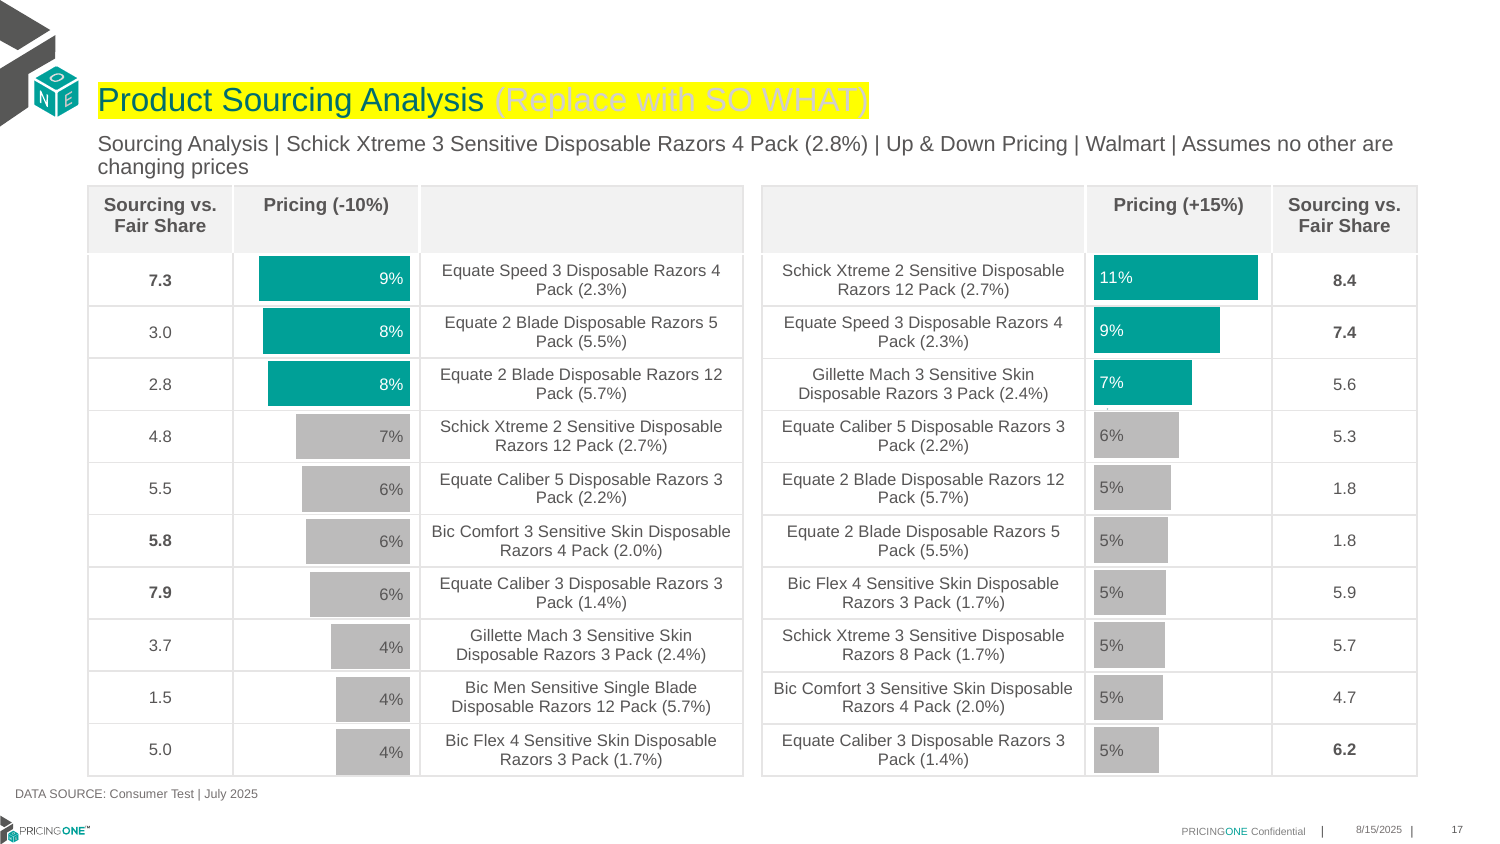

# Product Sourcing Analysis (Replace with SO WHAT)
Sourcing Analysis | Schick Xtreme 3 Sensitive Disposable Razors 4 Pack (2.8%) | Up & Down Pricing | Walmart | Assumes no other are changing prices
| Sourcing vs. Fair Share | Pricing (-10%) |  |
| --- | --- | --- |
| 7.3 |  | Equate Speed 3 Disposable Razors 4 Pack (2.3%) |
| 3.0 |  | Equate 2 Blade Disposable Razors 5 Pack (5.5%) |
| 2.8 |  | Equate 2 Blade Disposable Razors 12 Pack (5.7%) |
| 4.8 |  | Schick Xtreme 2 Sensitive Disposable Razors 12 Pack (2.7%) |
| 5.5 |  | Equate Caliber 5 Disposable Razors 3 Pack (2.2%) |
| 5.8 |  | Bic Comfort 3 Sensitive Skin Disposable Razors 4 Pack (2.0%) |
| 7.9 |  | Equate Caliber 3 Disposable Razors 3 Pack (1.4%) |
| 3.7 |  | Gillette Mach 3 Sensitive Skin Disposable Razors 3 Pack (2.4%) |
| 1.5 |  | Bic Men Sensitive Single Blade Disposable Razors 12 Pack (5.7%) |
| 5.0 |  | Bic Flex 4 Sensitive Skin Disposable Razors 3 Pack (1.7%) |
|  | Pricing (+15%) | Sourcing vs. Fair Share |
| --- | --- | --- |
| Schick Xtreme 2 Sensitive Disposable Razors 12 Pack (2.7%) |  | 8.4 |
| Equate Speed 3 Disposable Razors 4 Pack (2.3%) |  | 7.4 |
| Gillette Mach 3 Sensitive Skin Disposable Razors 3 Pack (2.4%) |  | 5.6 |
| Equate Caliber 5 Disposable Razors 3 Pack (2.2%) |  | 5.3 |
| Equate 2 Blade Disposable Razors 12 Pack (5.7%) |  | 1.8 |
| Equate 2 Blade Disposable Razors 5 Pack (5.5%) |  | 1.8 |
| Bic Flex 4 Sensitive Skin Disposable Razors 3 Pack (1.7%) |  | 5.9 |
| Schick Xtreme 3 Sensitive Disposable Razors 8 Pack (1.7%) |  | 5.7 |
| Bic Comfort 3 Sensitive Skin Disposable Razors 4 Pack (2.0%) |  | 4.7 |
| Equate Caliber 3 Disposable Razors 3 Pack (1.4%) |  | 6.2 |

### Chart

| Category | Schick Xtreme 3 Sensitive Disposable Razors 4 Pack (2.8%) |
|---|---|
| Schick Xtreme 2 Sensitive Disposable Razors 12 Pack (2.7%) | 0.11368442940416866 |
| Equate Speed 3 Disposable Razors 4 Pack (2.3%) | 0.08770933785695394 |
| Gillette Mach 3 Sensitive Skin Disposable Razors 3 Pack (2.4%) | 0.0683426544806551 |
| Equate Caliber 5 Disposable Razors 3 Pack (2.2%) | 0.05909880317750795 |
| Equate 2 Blade Disposable Razors 12 Pack (5.7%) | 0.05334655329112719 |
| Equate 2 Blade Disposable Razors 5 Pack (5.5%) | 0.05162174698438114 |
| Bic Flex 4 Sensitive Skin Disposable Razors 3 Pack (1.7%) | 0.05027728351229986 |
| Schick Xtreme 3 Sensitive Disposable Razors 8 Pack (1.7%) | 0.04951172063767436 |
| Bic Comfort 3 Sensitive Skin Disposable Razors 4 Pack (2.0%) | 0.04808375392739482 |
| Equate Caliber 3 Disposable Razors 3 Pack (1.4%) | 0.04503261956945034 |

### Chart

| Category | Schick Xtreme 3 Sensitive Disposable Razors 4 Pack (2.8%) |
|---|---|
| Equate Speed 3 Disposable Razors 4 Pack (2.3%) | 0.08637930477320964 |
| Equate 2 Blade Disposable Razors 5 Pack (5.5%) | 0.08413338829513672 |
| Equate 2 Blade Disposable Razors 12 Pack (5.7%) | 0.08100340295709522 |
| Schick Xtreme 2 Sensitive Disposable Razors 12 Pack (2.7%) | 0.06501027659657843 |
| Equate Caliber 5 Disposable Razors 3 Pack (2.2%) | 0.0615088363675255 |
| Bic Comfort 3 Sensitive Skin Disposable Razors 4 Pack (2.0%) | 0.05921776272692039 |
| Equate Caliber 3 Disposable Razors 3 Pack (1.4%) | 0.0570360074039998 |
| Gillette Mach 3 Sensitive Skin Disposable Razors 3 Pack (2.4%) | 0.0449462269343537 |
| Bic Men Sensitive Single Blade Disposable Razors 12 Pack (5.7%) | 0.04232357186214684 |
| Bic Flex 4 Sensitive Skin Disposable Razors 3 Pack (1.7%) | 0.042204267801298184 |
DATA SOURCE: Consumer Test | July 2025

8/15/2025
17